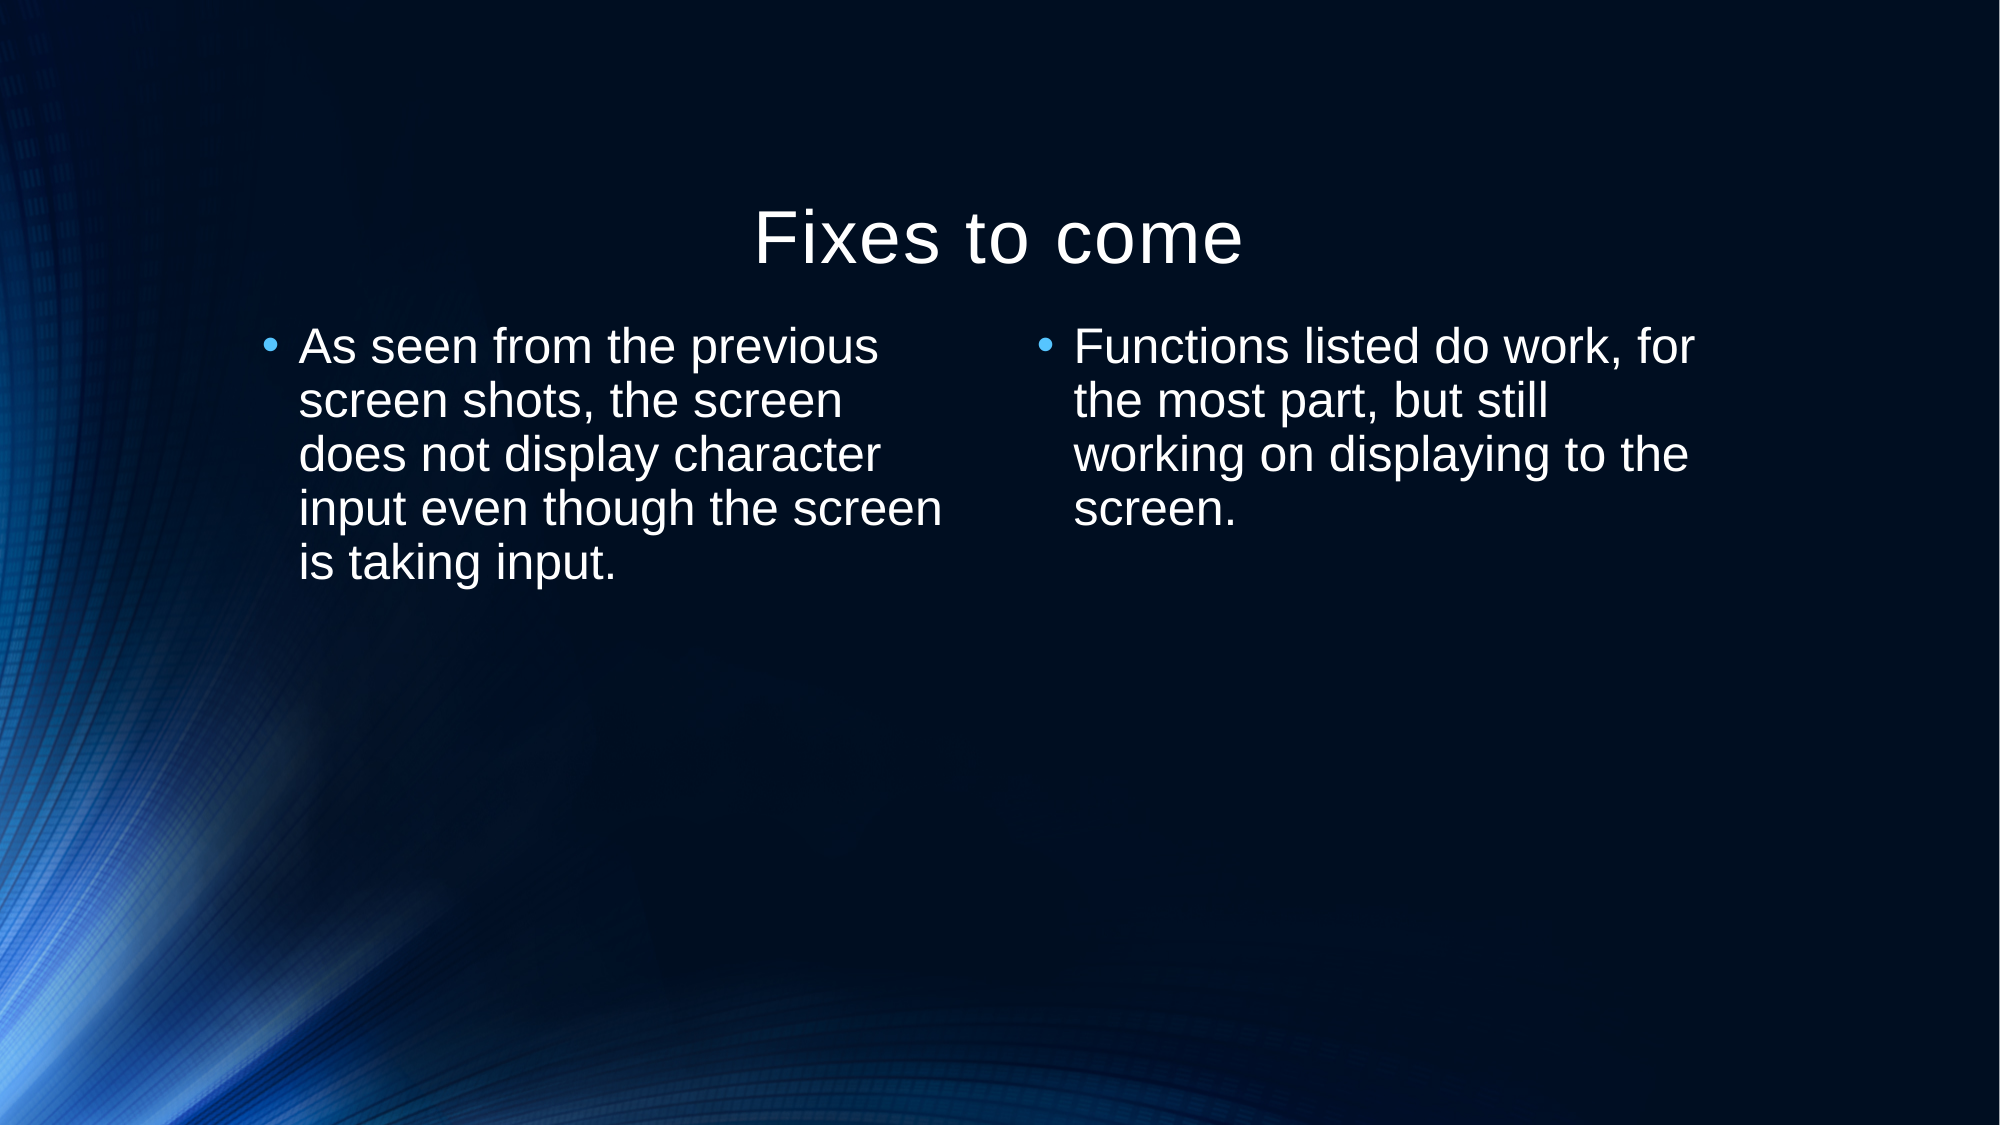

# Fixes to come
As seen from the previous screen shots, the screen does not display character input even though the screen is taking input.
Functions listed do work, for the most part, but still working on displaying to the screen.